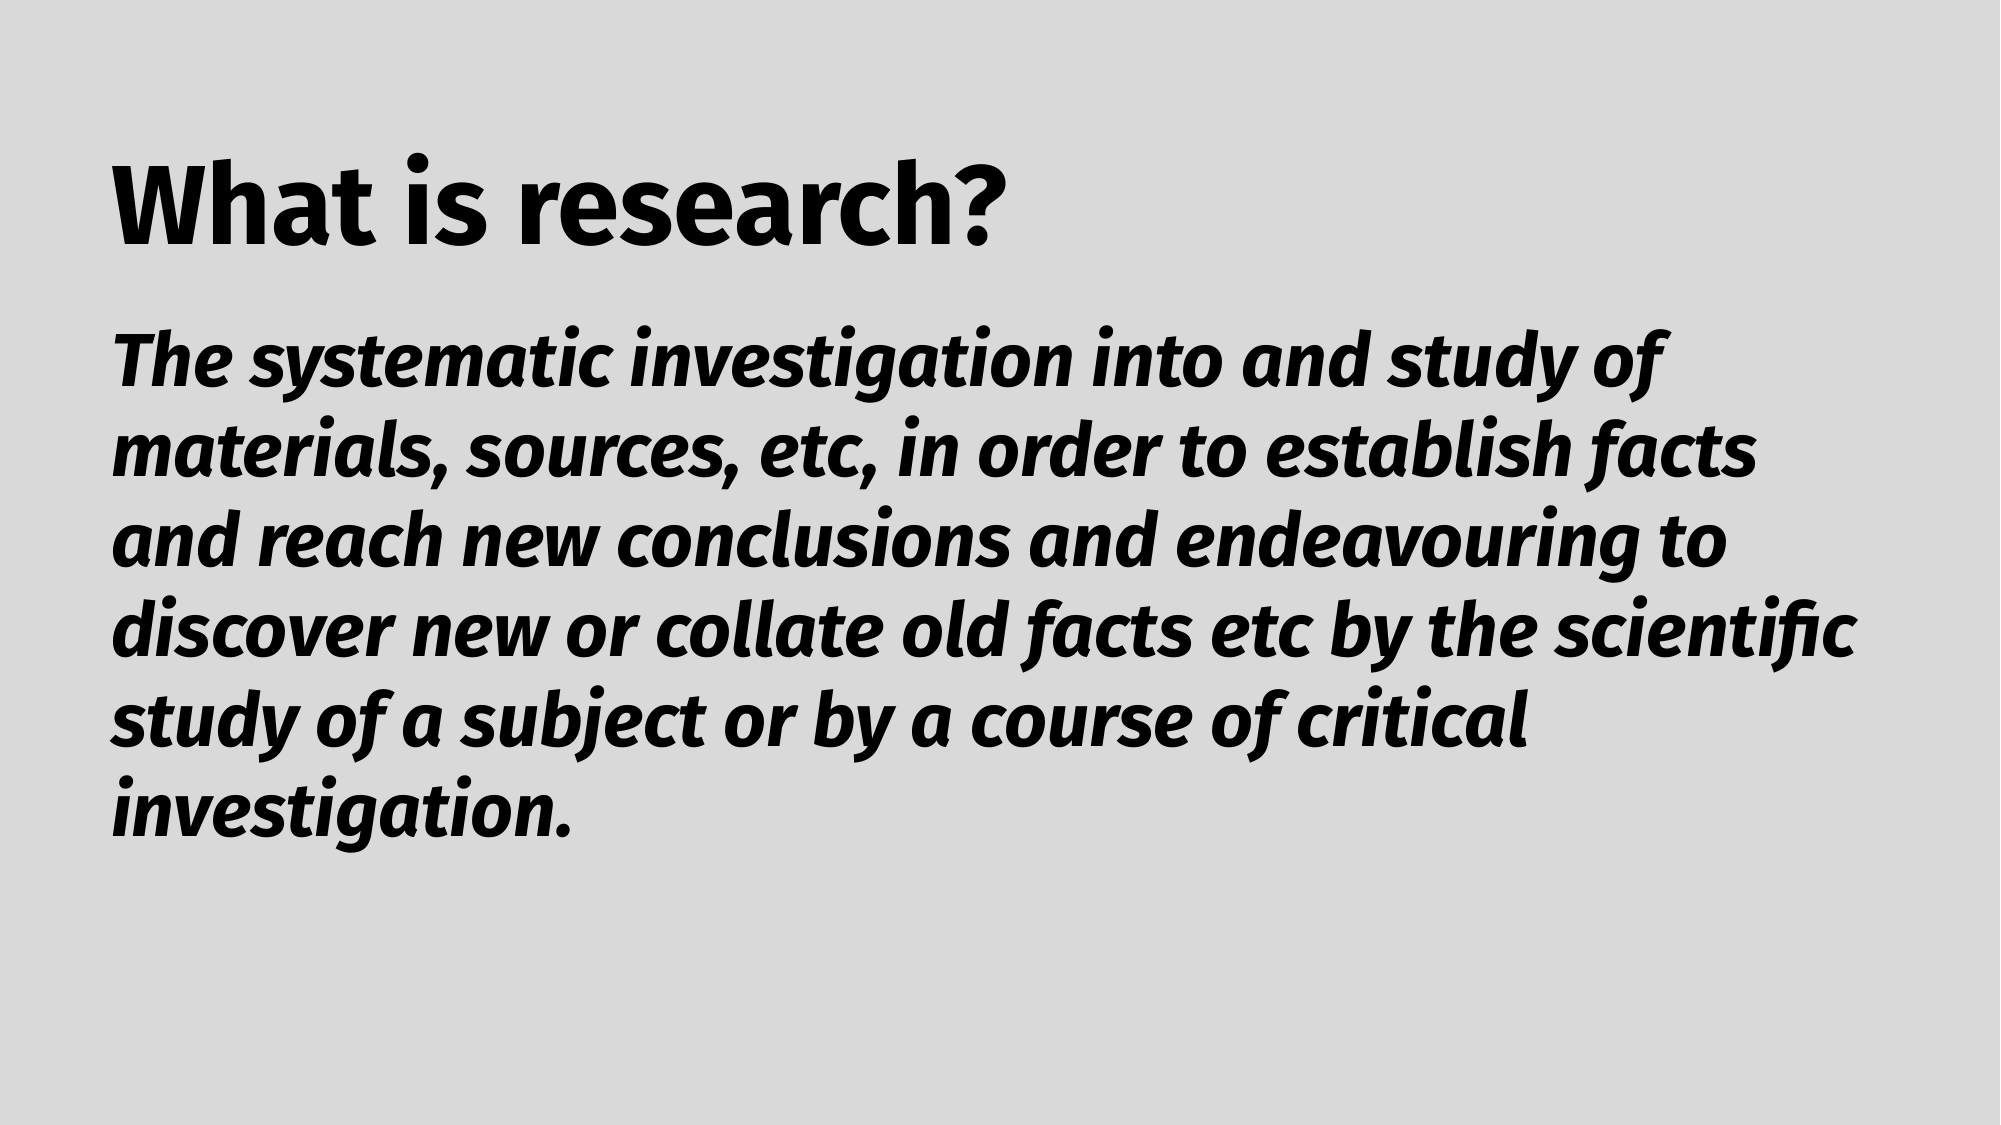

What is research?
The systematic investigation into and study of materials, sources, etc, in order to establish facts and reach new conclusions and endeavouring to discover new or collate old facts etc by the scientific study of a subject or by a course of critical investigation.